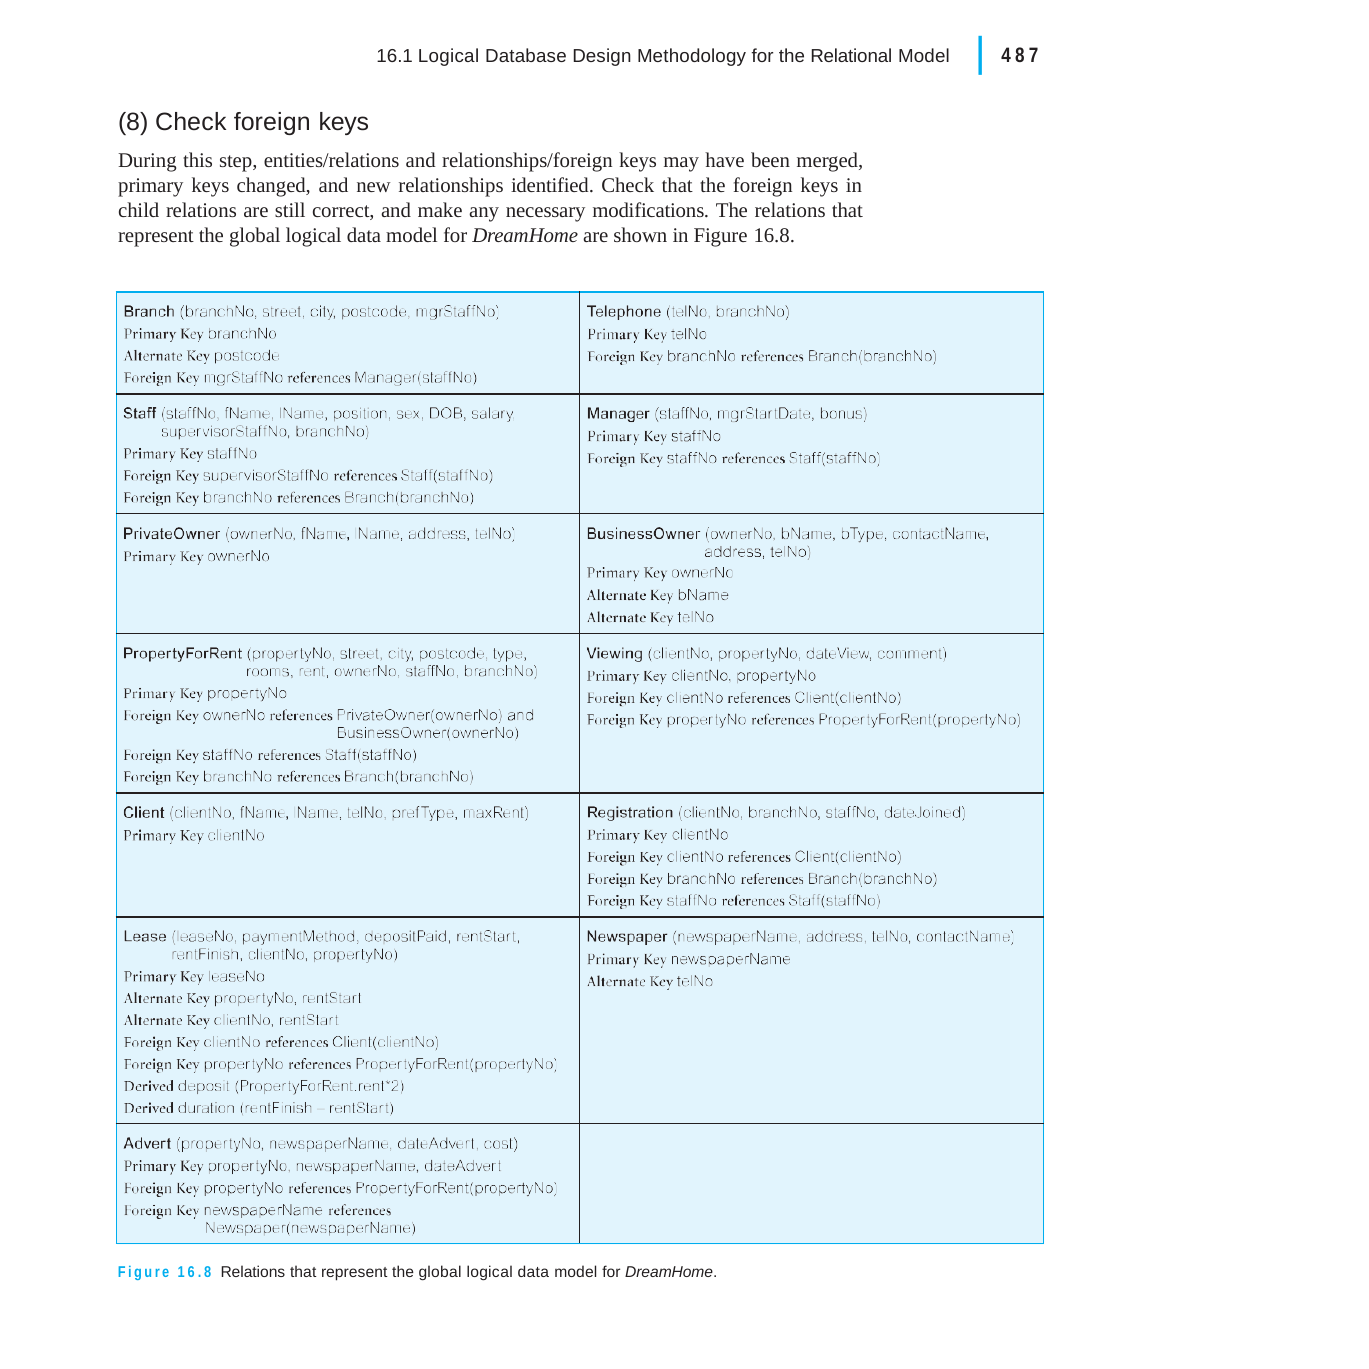

|
487
16.1 Logical Database Design Methodology for the Relational Model
(8) Check foreign keys
During this step, entities/relations and relationships/foreign keys may have been merged,  primary keys changed, and new relationships identified. Check that the foreign keys in  child relations are still correct, and make any necessary modifications. The relations that  represent the global logical data model for DreamHome are shown in Figure 16.8.
|  |  |
| --- | --- |
|  |  |
|  |  |
|  |  |
|  |  |
|  |  |
|  |  |

Figure 16.8 Relations that represent the global logical data model for DreamHome.